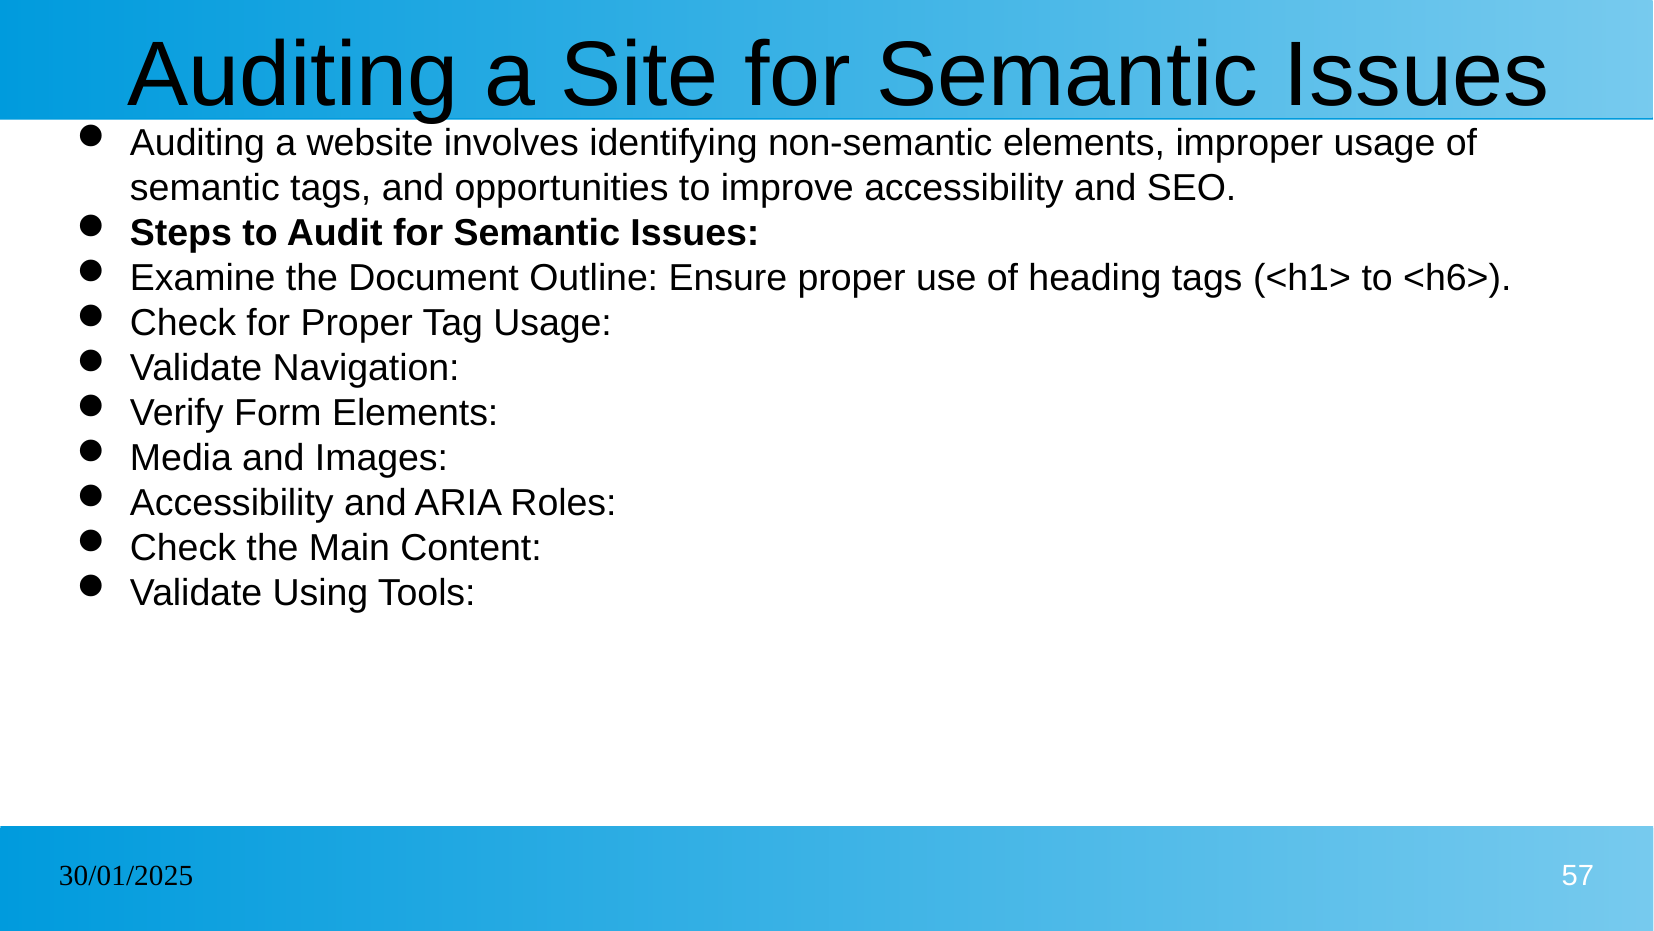

# Auditing a Site for Semantic Issues
Auditing a website involves identifying non-semantic elements, improper usage of semantic tags, and opportunities to improve accessibility and SEO.
Steps to Audit for Semantic Issues:
Examine the Document Outline: Ensure proper use of heading tags (<h1> to <h6>).
Check for Proper Tag Usage:
Validate Navigation:
Verify Form Elements:
Media and Images:
Accessibility and ARIA Roles:
Check the Main Content:
Validate Using Tools:
30/01/2025
57